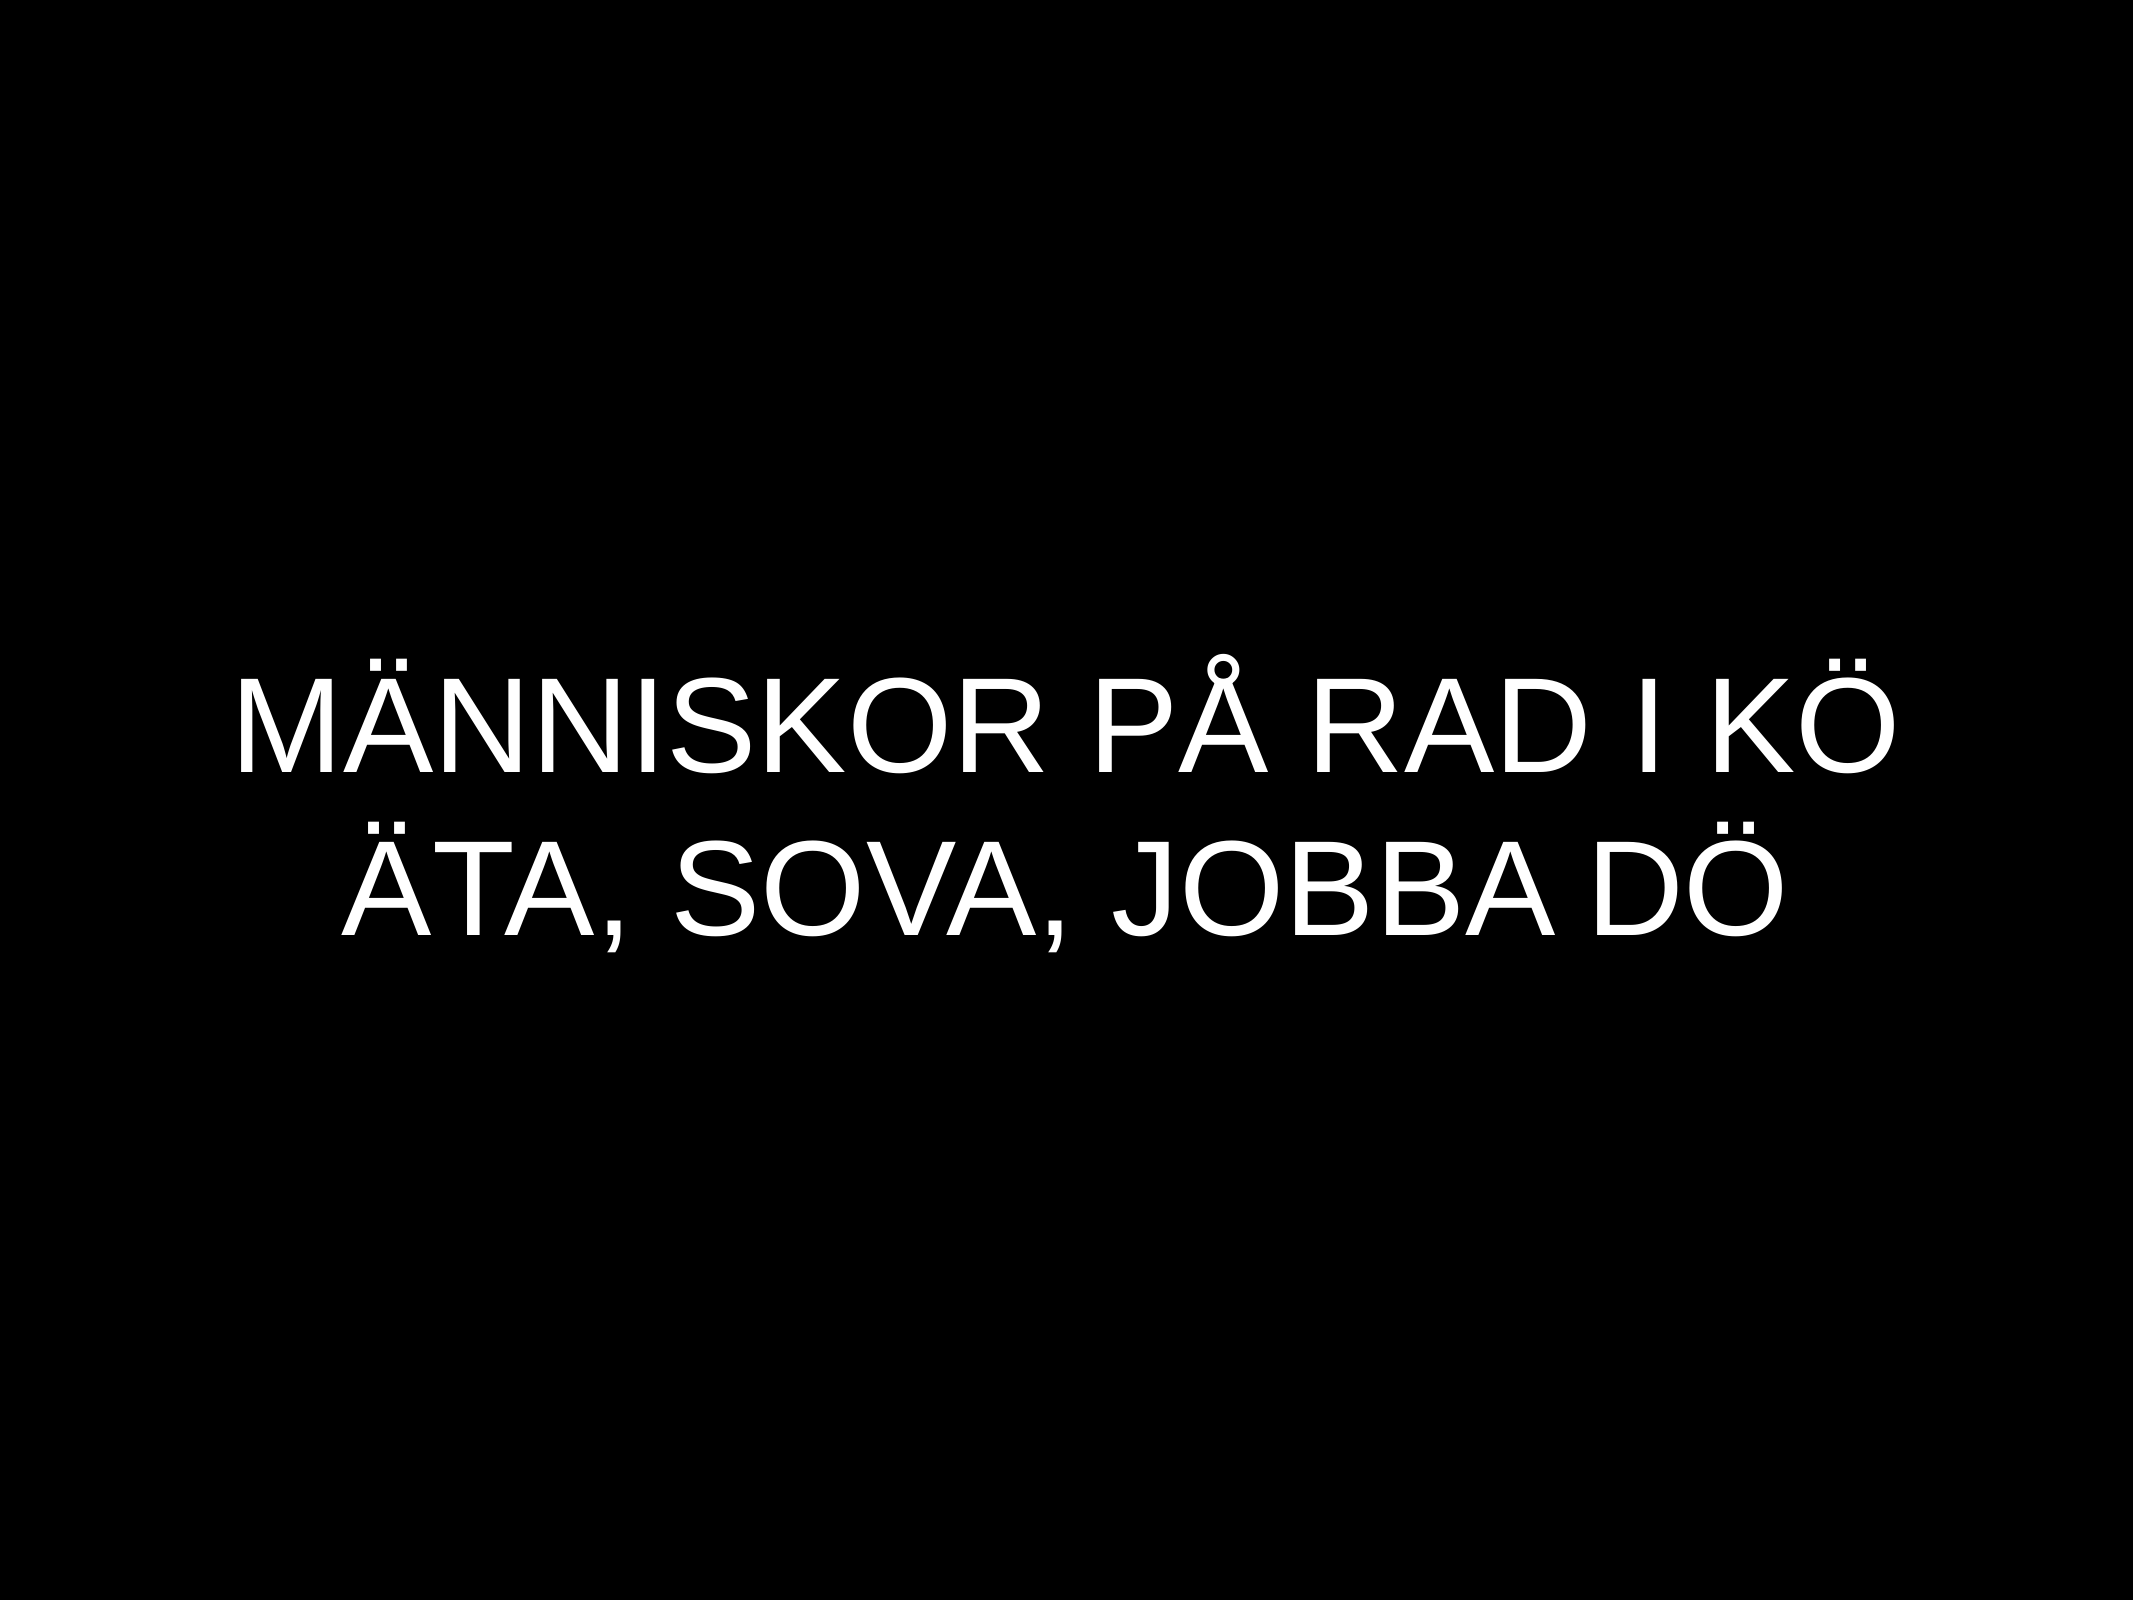

# MÄNNISKOR PÅ RAD I KÖ
ÄTA, SOVA, JOBBA DÖ